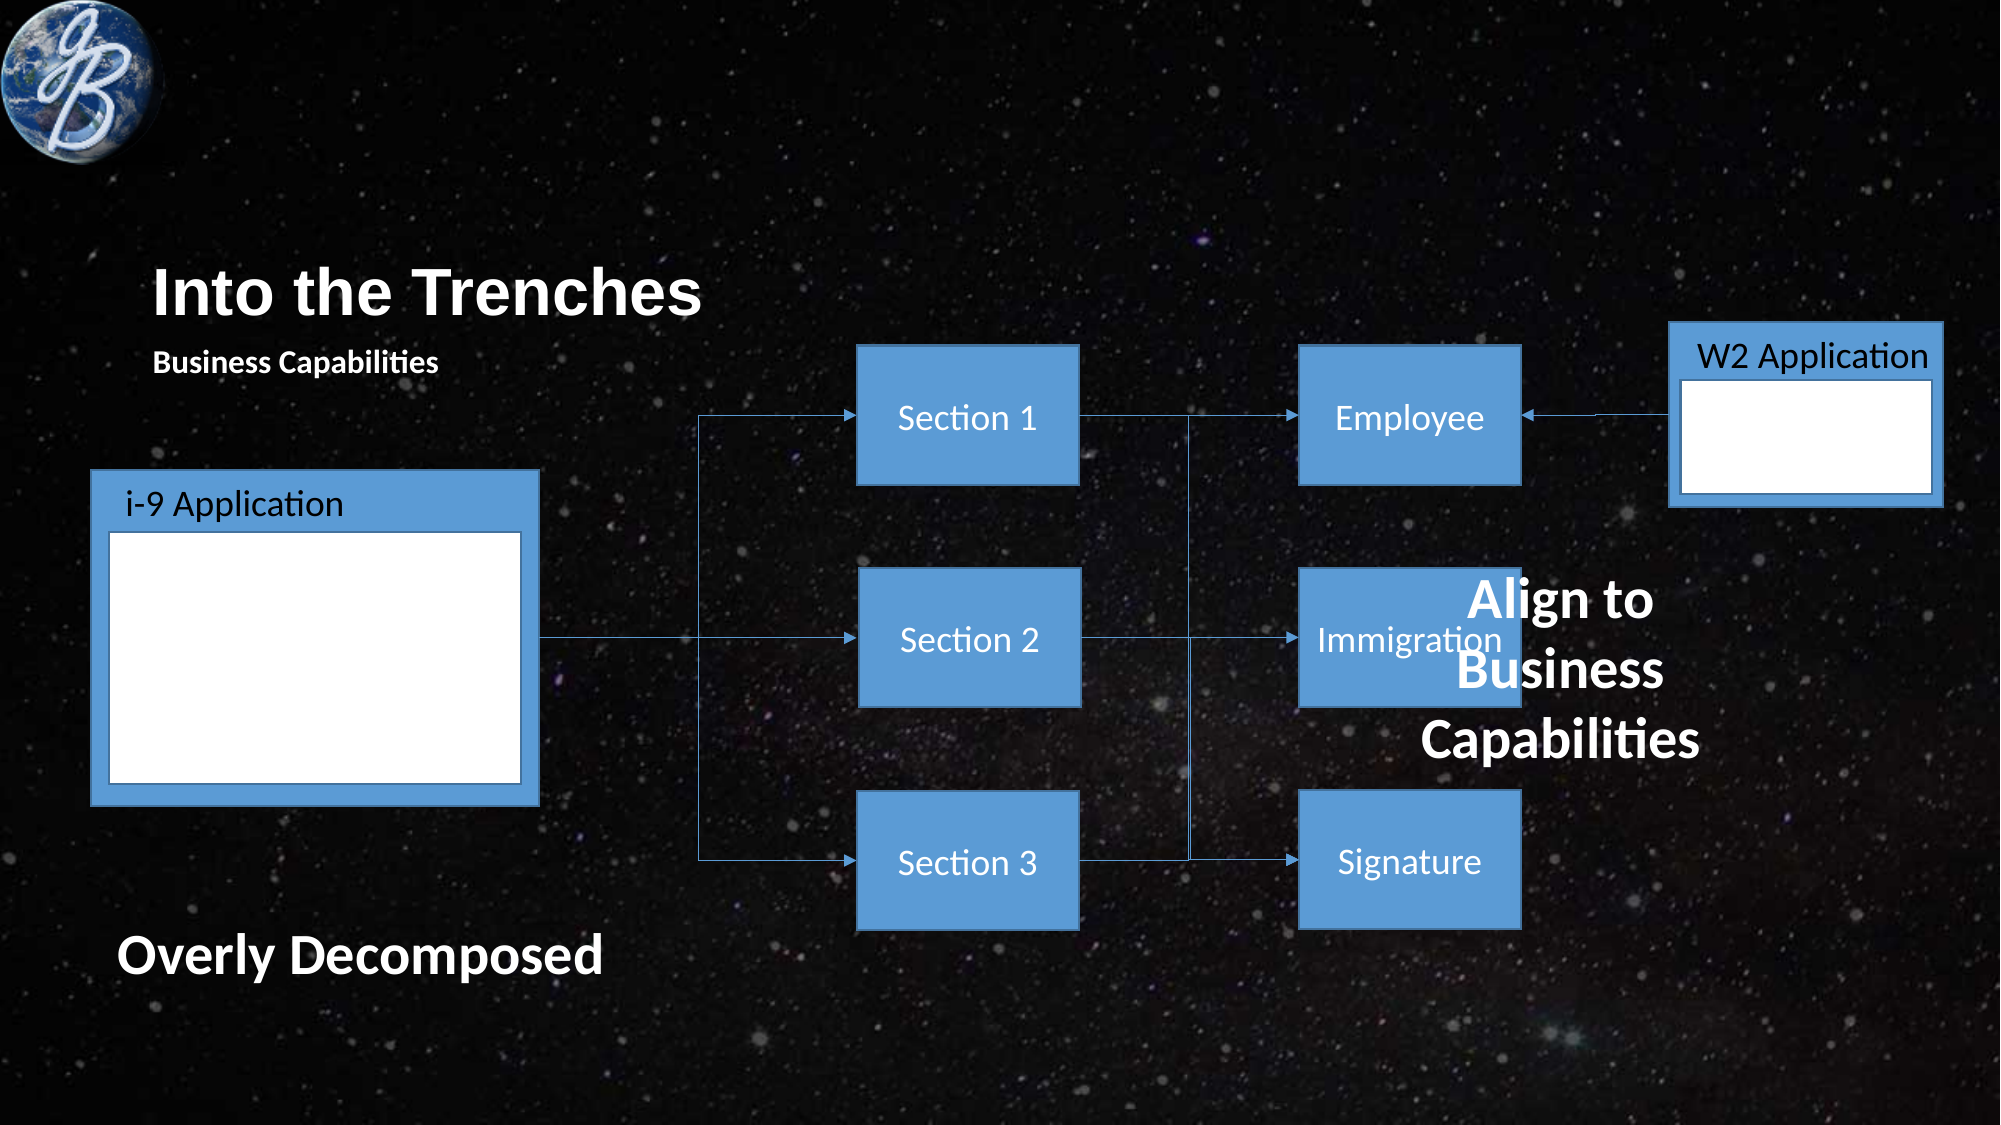

# Into the Trenches

W2 Application

Business Capabilities
Section 1
Employee

i-9 Application

Align to Business Capabilities
Section 2
Immigration
Signature
Section 3
Overly Decomposed